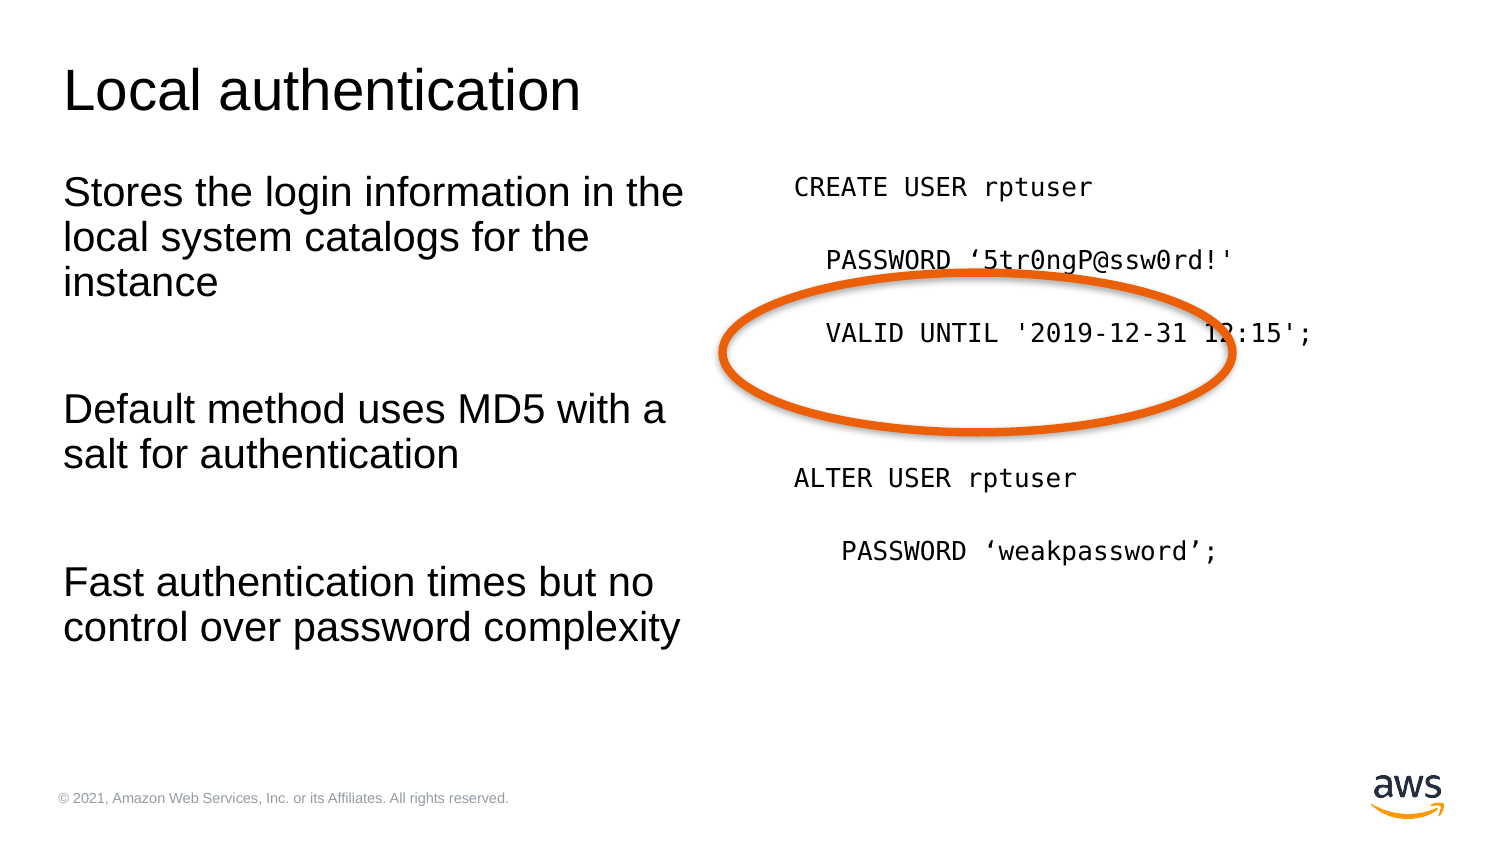

# Local authentication
CREATE USER rptuser
  PASSWORD ‘5tr0ngP@ssw0rd!'
  VALID UNTIL '2019-12-31 12:15';

ALTER USER rptuser
   PASSWORD ‘weakpassword’;

Stores the login information in the local system catalogs for the instance

Default method uses MD5 with a salt for authentication

Fast authentication times but no control over password complexity